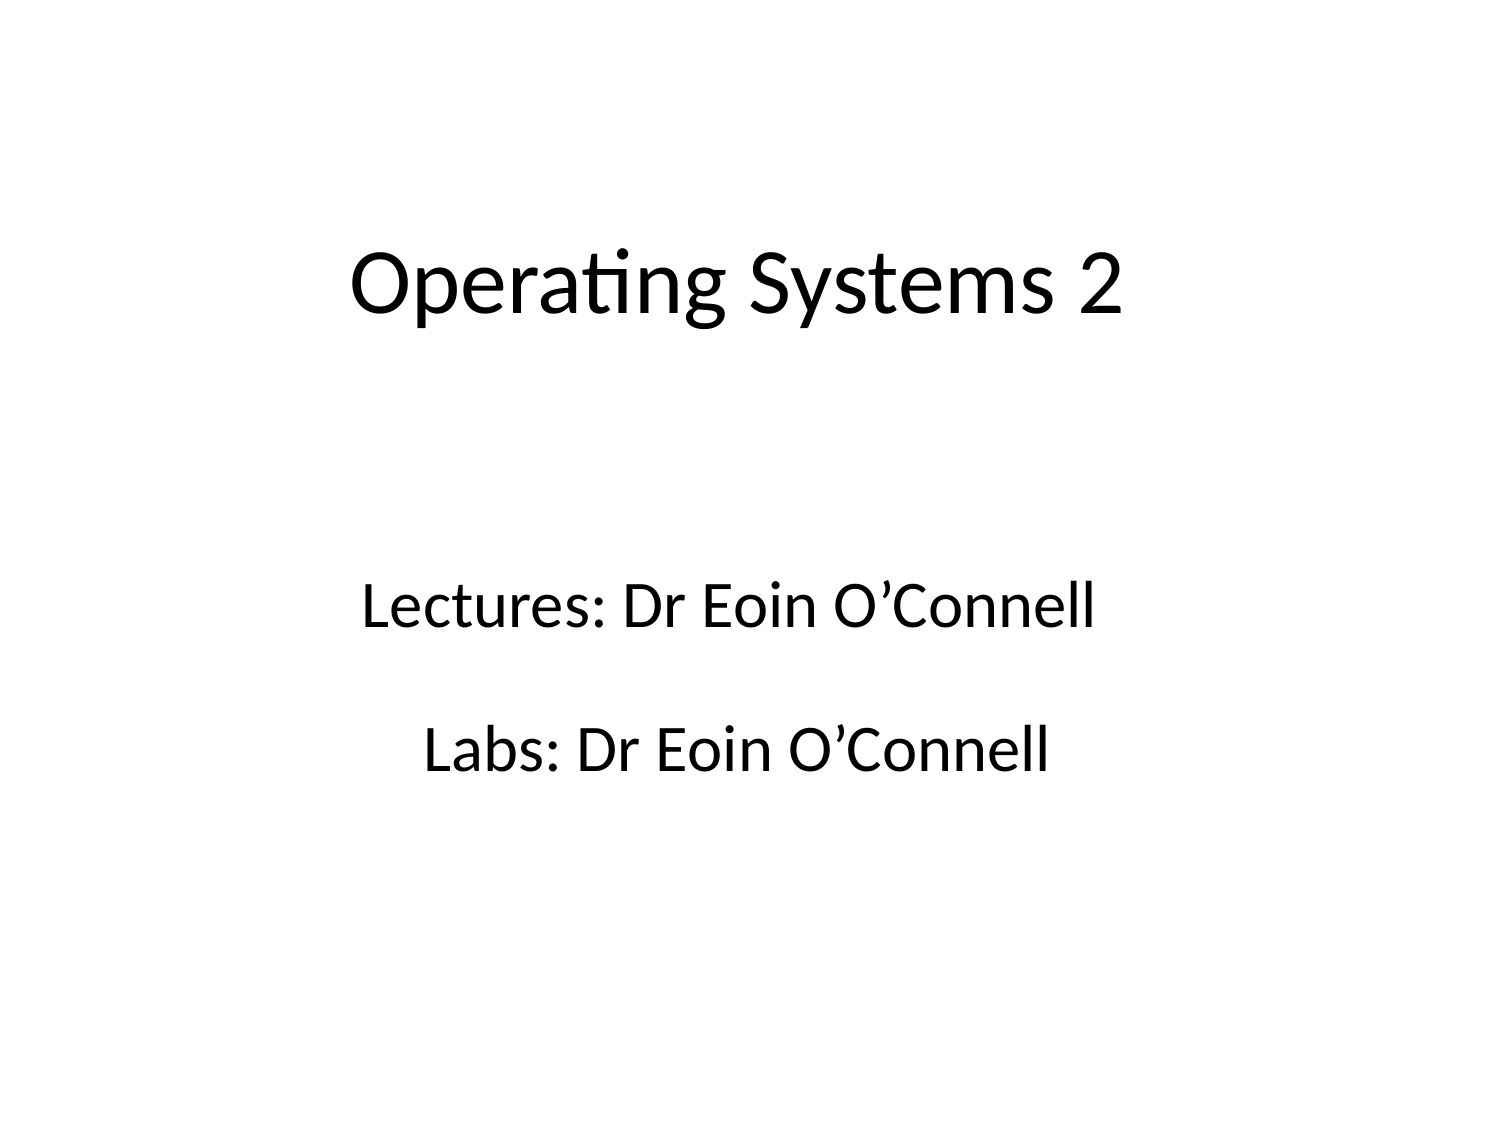

# Operating Systems 2
Lectures: Dr Eoin O’Connell
Labs: Dr Eoin O’Connell